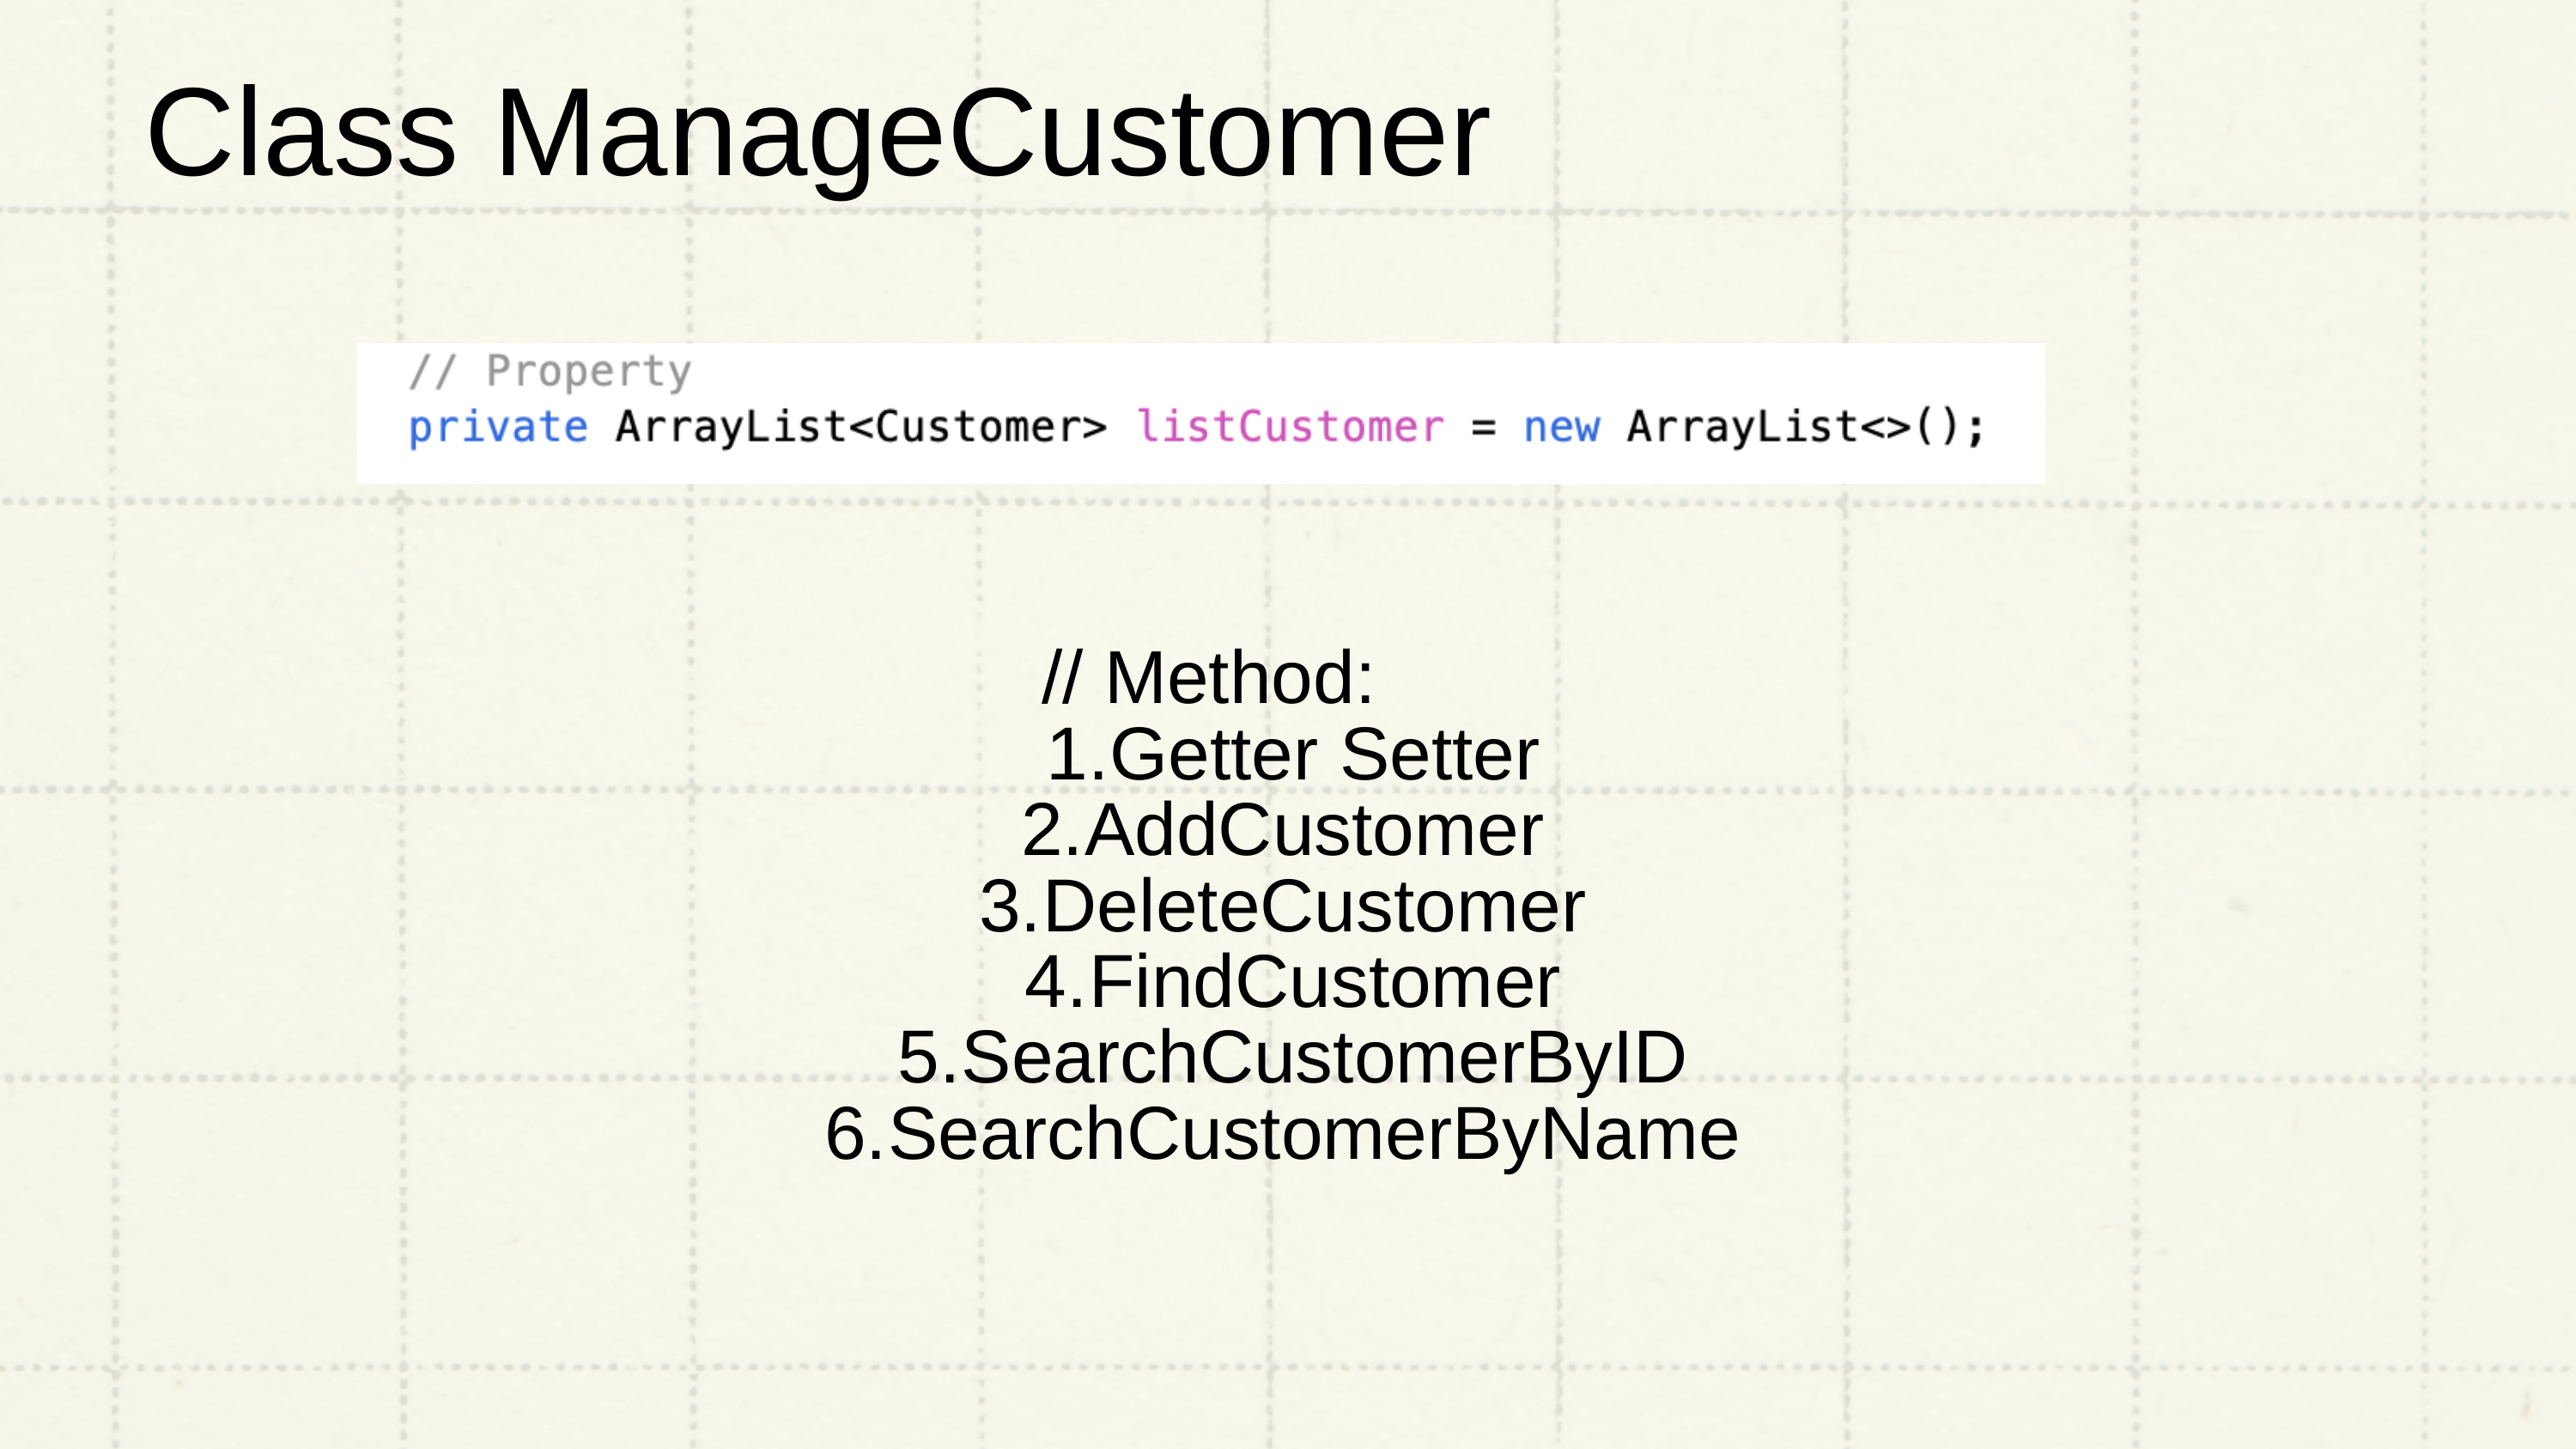

Class ManageCustomer

// Method:
Getter Setter
AddCustomer
DeleteCustomer
FindCustomer
SearchCustomerByID
SearchCustomerByName